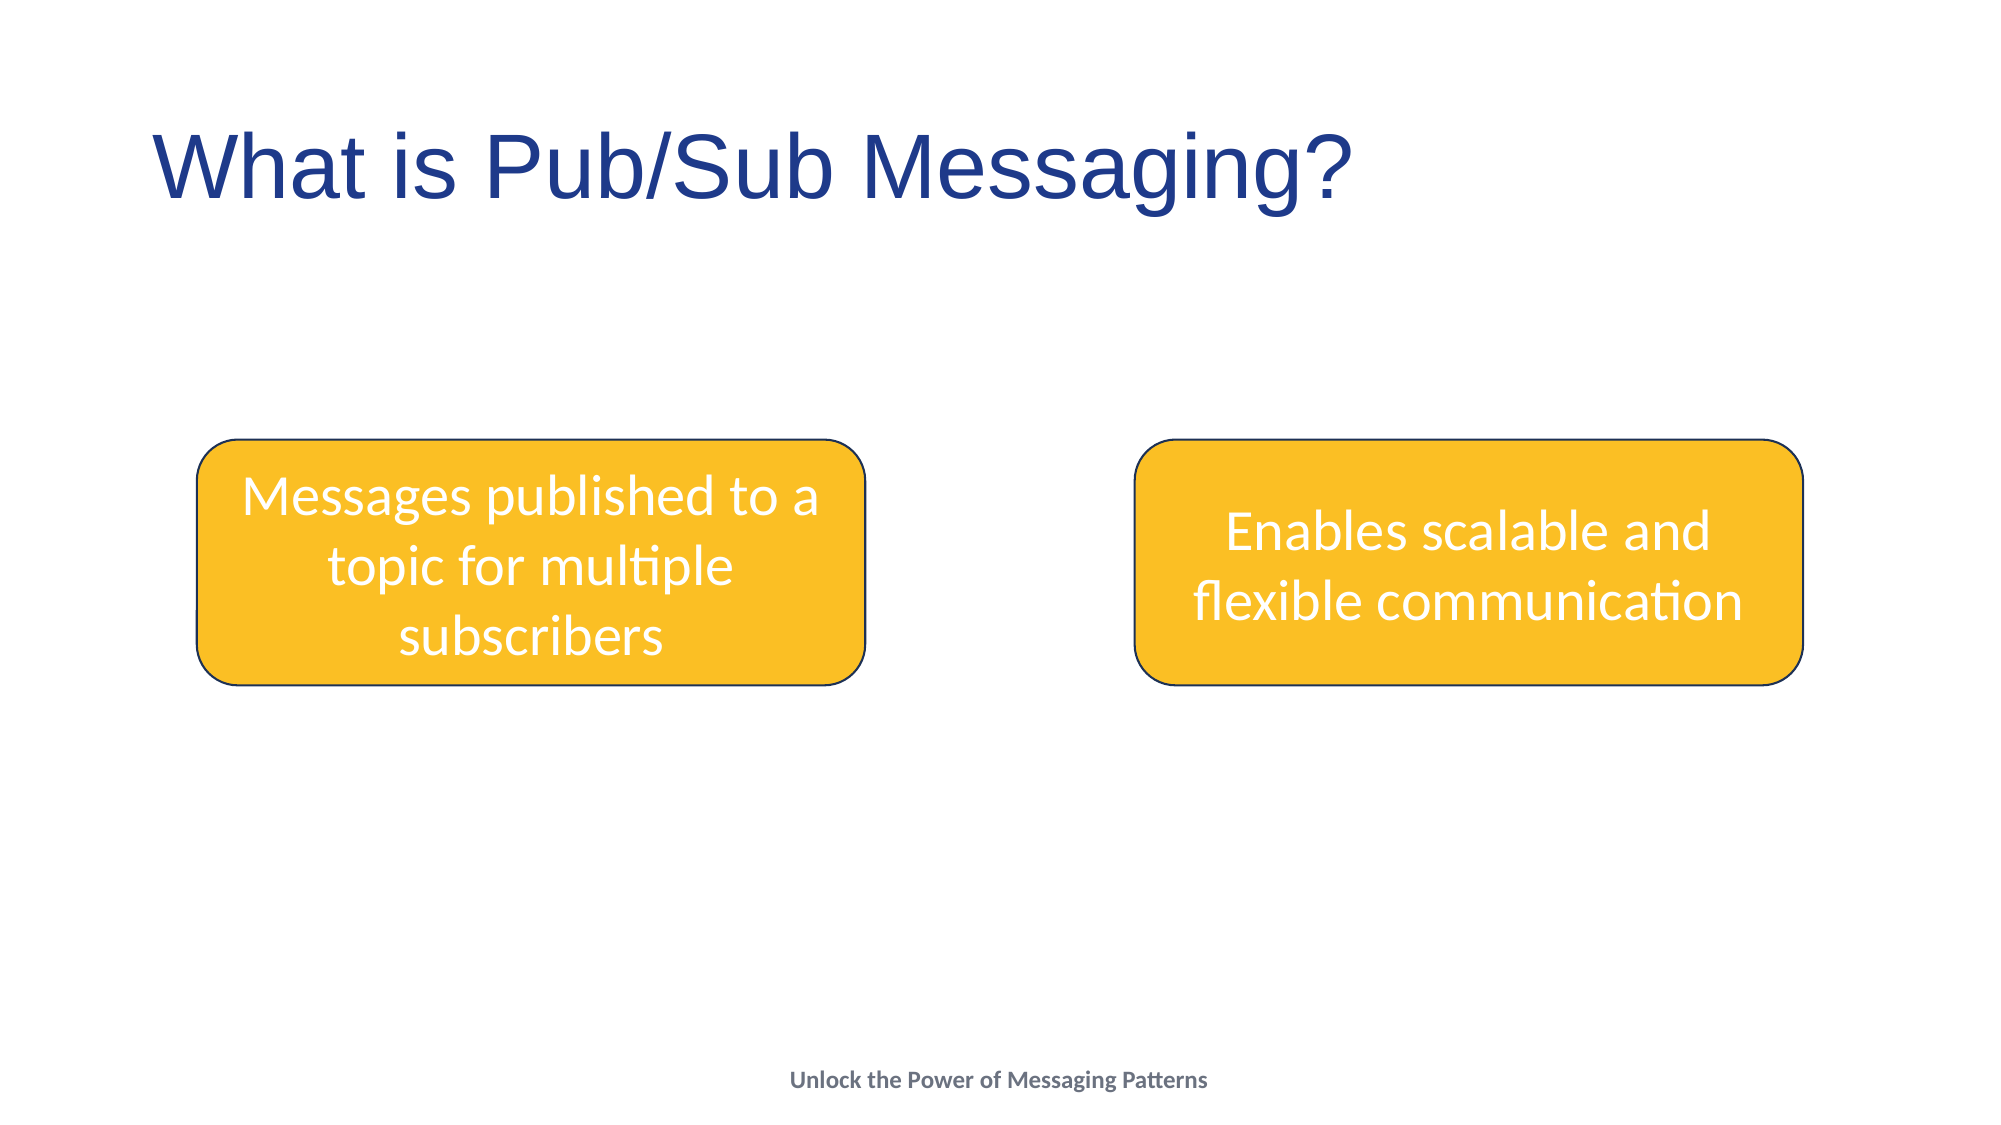

# What is Pub/Sub Messaging?
Messages published to a topic for multiple subscribers
Enables scalable and flexible communication